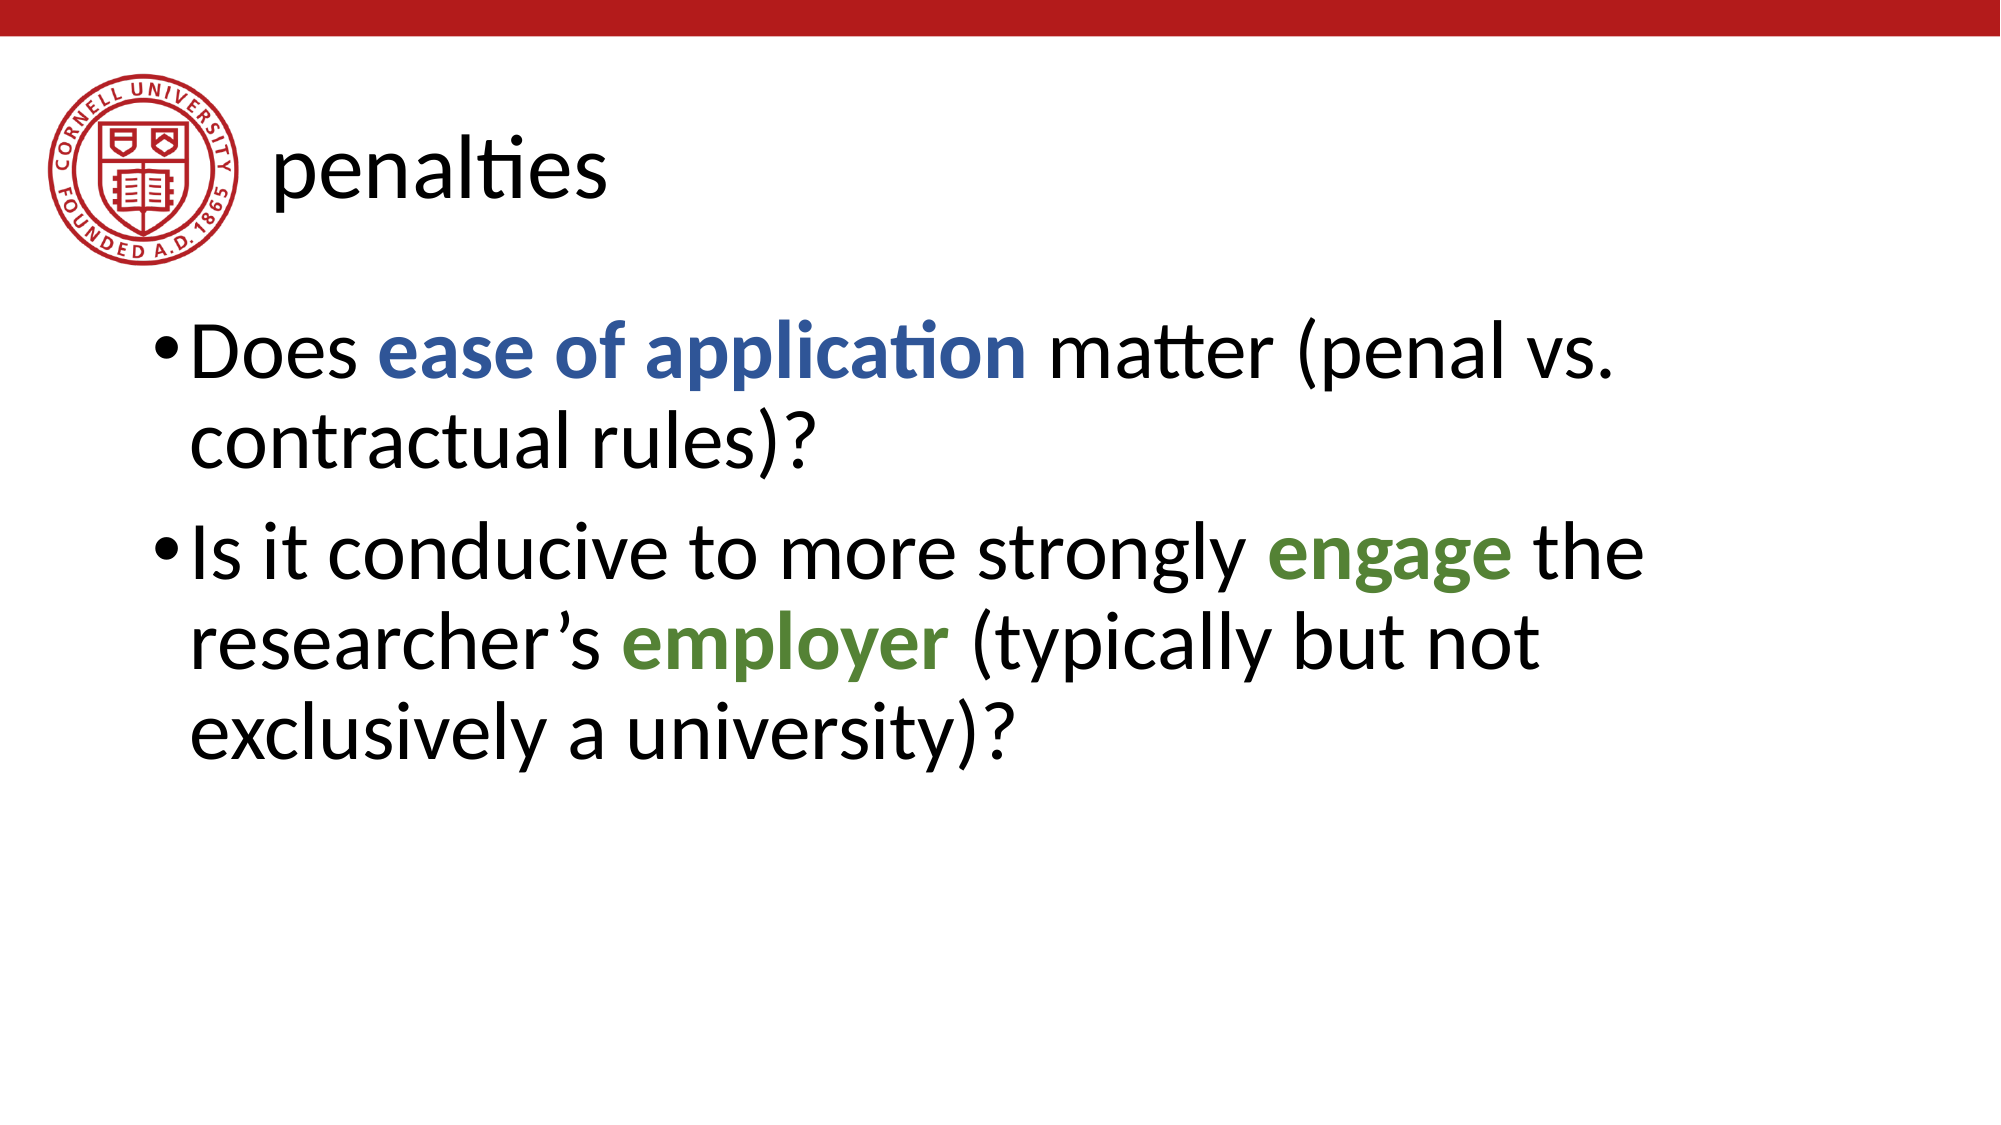

# penalties
Does ease of application matter (penal vs. contractual rules)?
Is it conducive to more strongly engage the researcher’s employer (typically but not exclusively a university)?